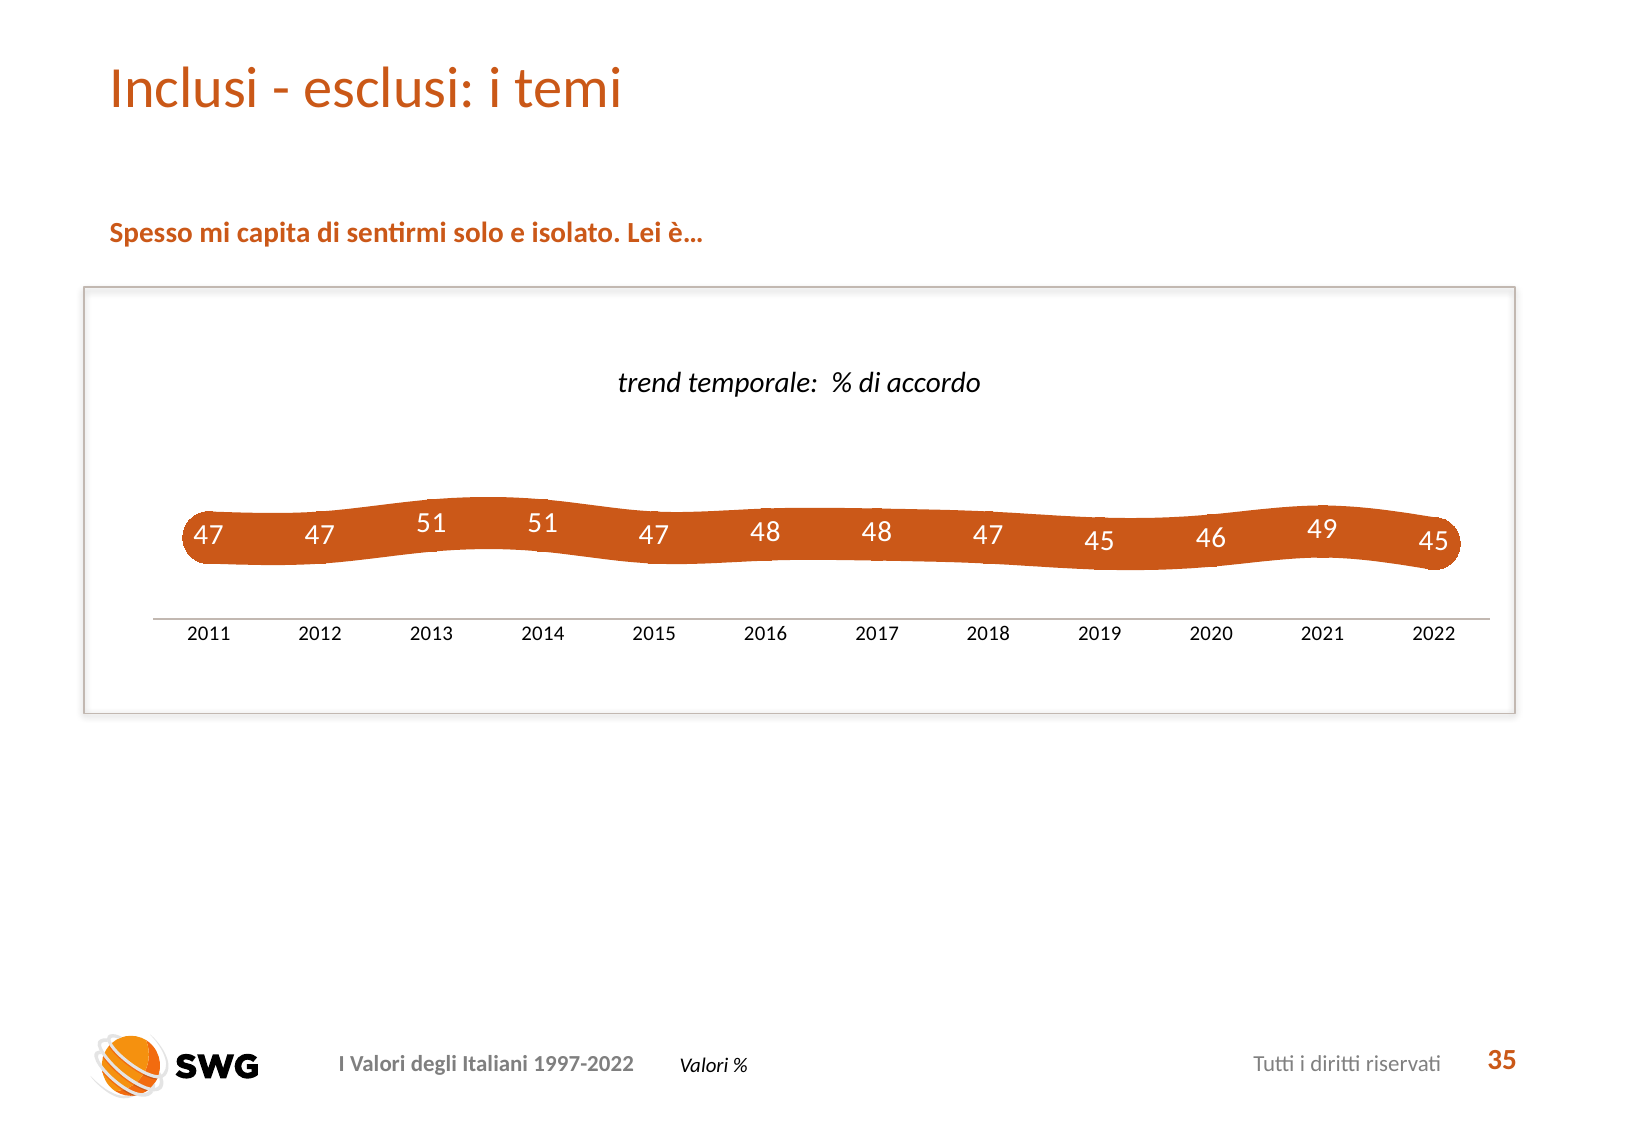

# Inclusi - esclusi: i temi
Spesso mi capita di sentirmi solo e isolato. Lei è…

### Chart

| Category |  |
|---|---|
| 2011 | 47.0 |
| 2012 | 47.0 |
| 2013 | 51.0 |
| 2014 | 51.0 |
| 2015 | 47.0 |
| 2016 | 48.0 |
| 2017 | 48.0 |
| 2018 | 47.0 |
| 2019 | 45.0 |
| 2020 | 46.0 |
| 2021 | 49.0 |
| 2022 | 45.0 |
trend temporale:  % di accordo
35
Valori %